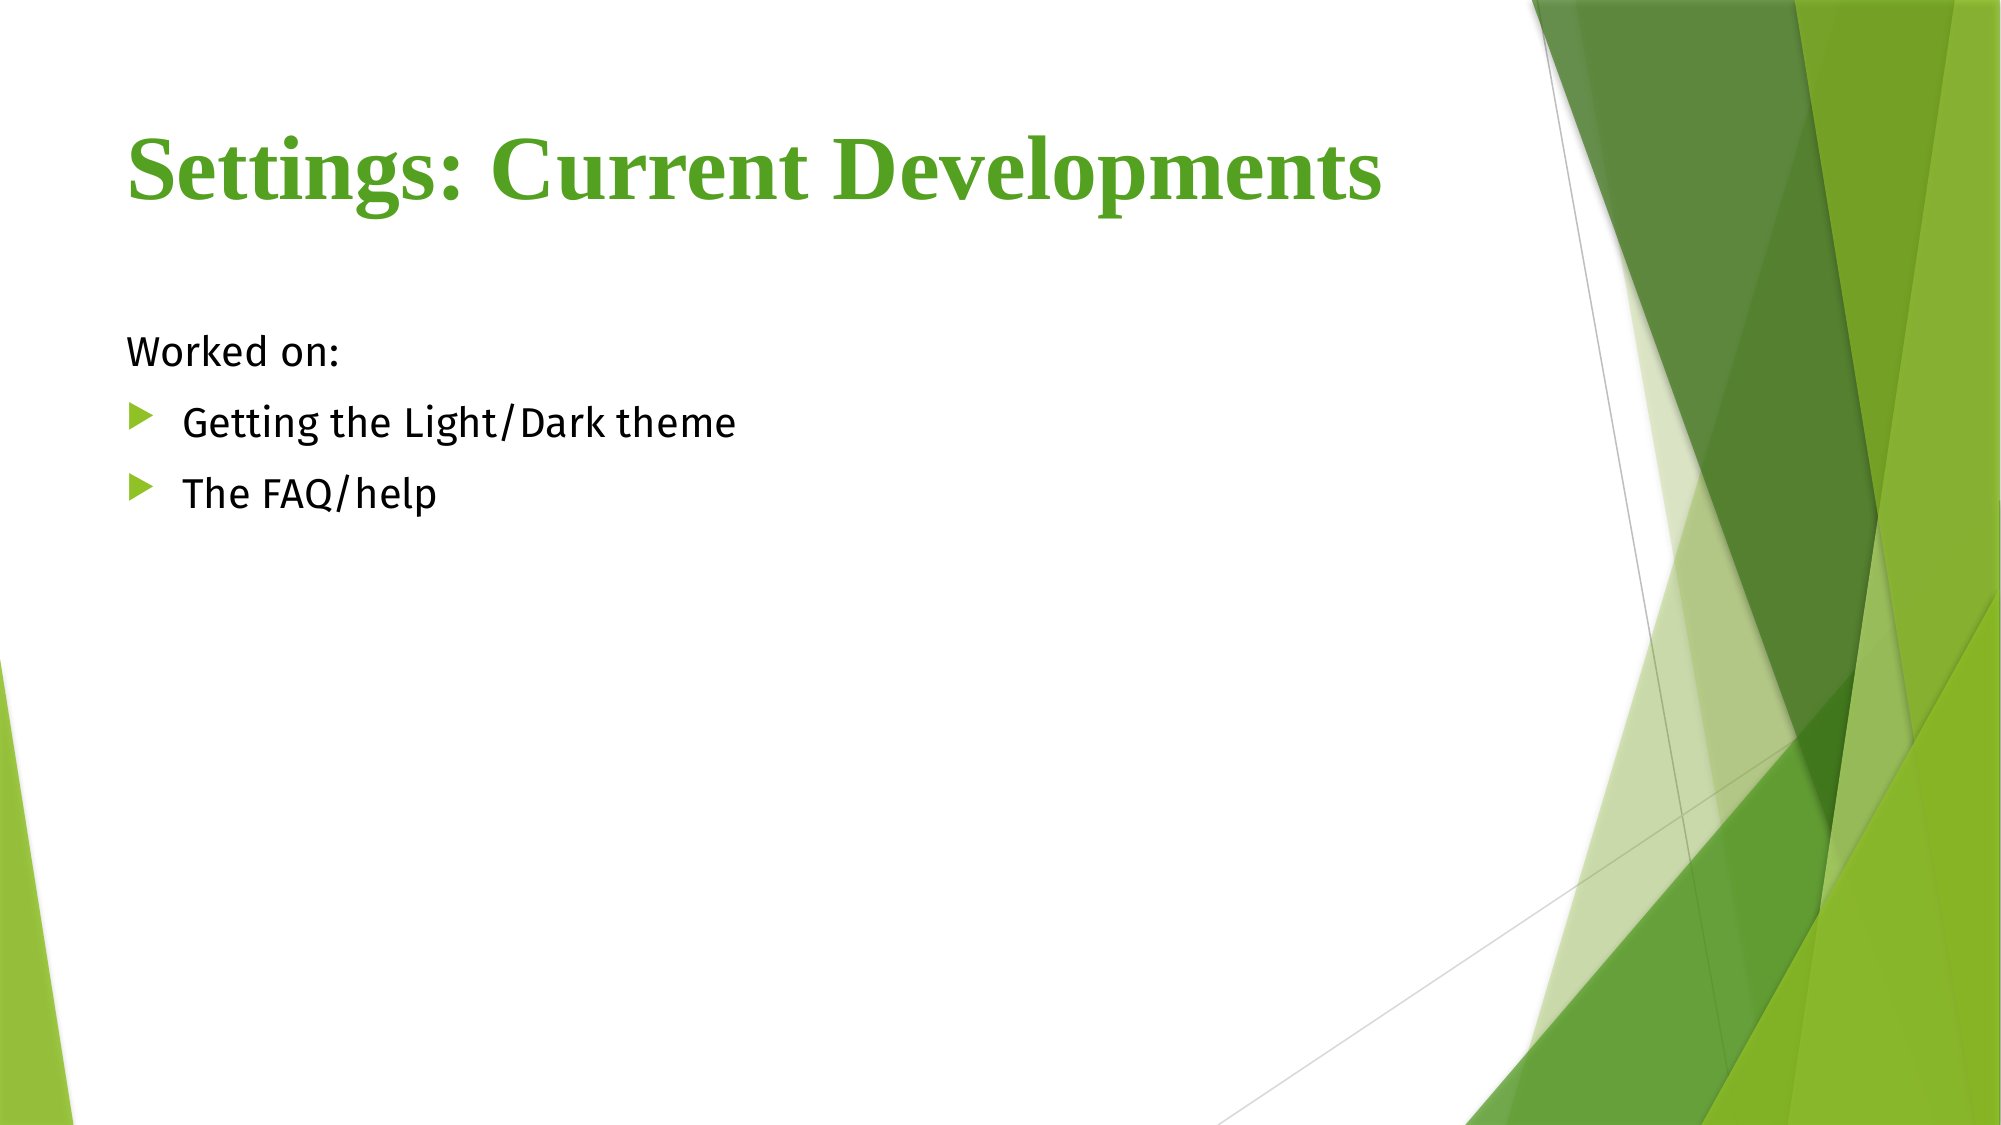

# Settings: Current Developments
Worked on:
Getting the Light/Dark theme
The FAQ/help